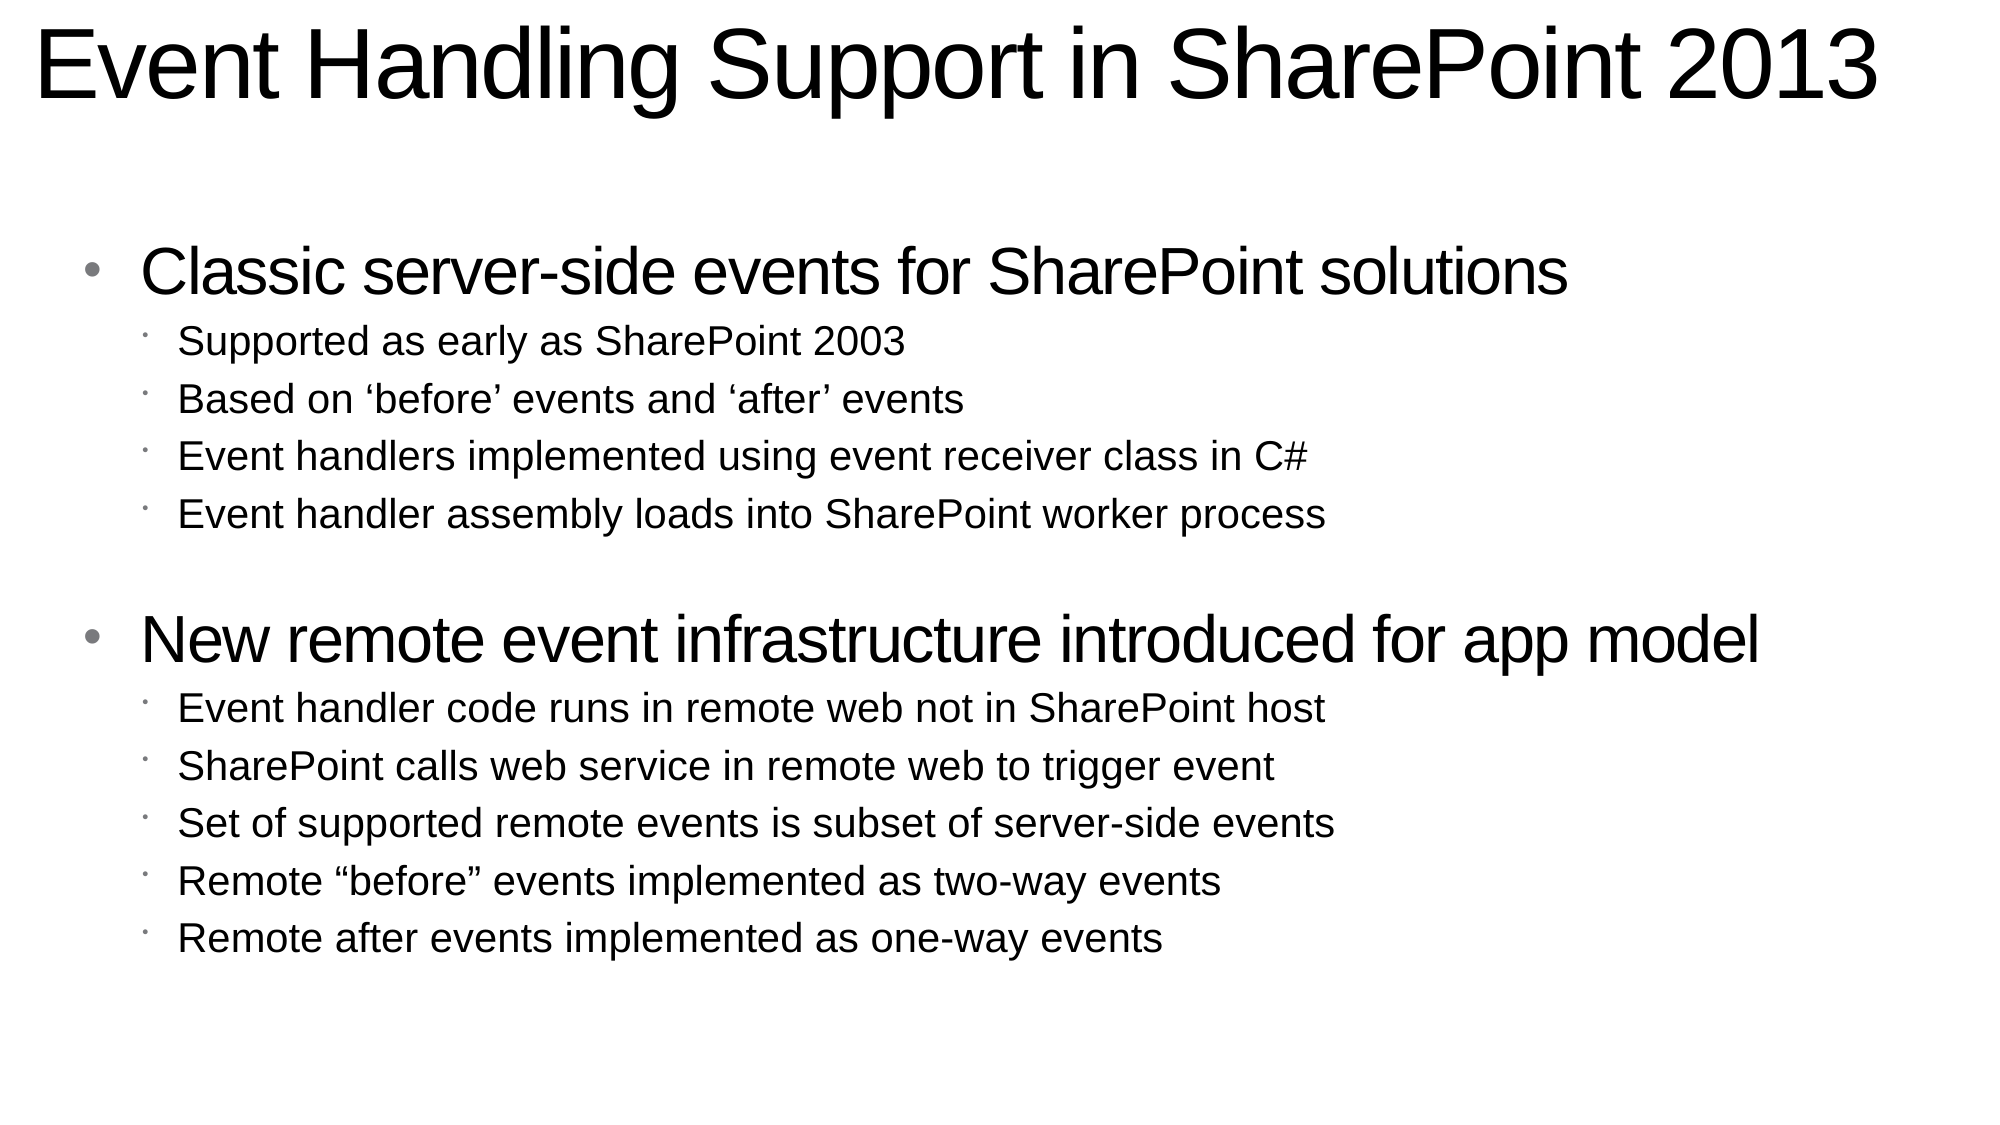

# Event Handling Support in SharePoint 2013
Classic server-side events for SharePoint solutions
Supported as early as SharePoint 2003
Based on ‘before’ events and ‘after’ events
Event handlers implemented using event receiver class in C#
Event handler assembly loads into SharePoint worker process
New remote event infrastructure introduced for app model
Event handler code runs in remote web not in SharePoint host
SharePoint calls web service in remote web to trigger event
Set of supported remote events is subset of server-side events
Remote “before” events implemented as two-way events
Remote after events implemented as one-way events